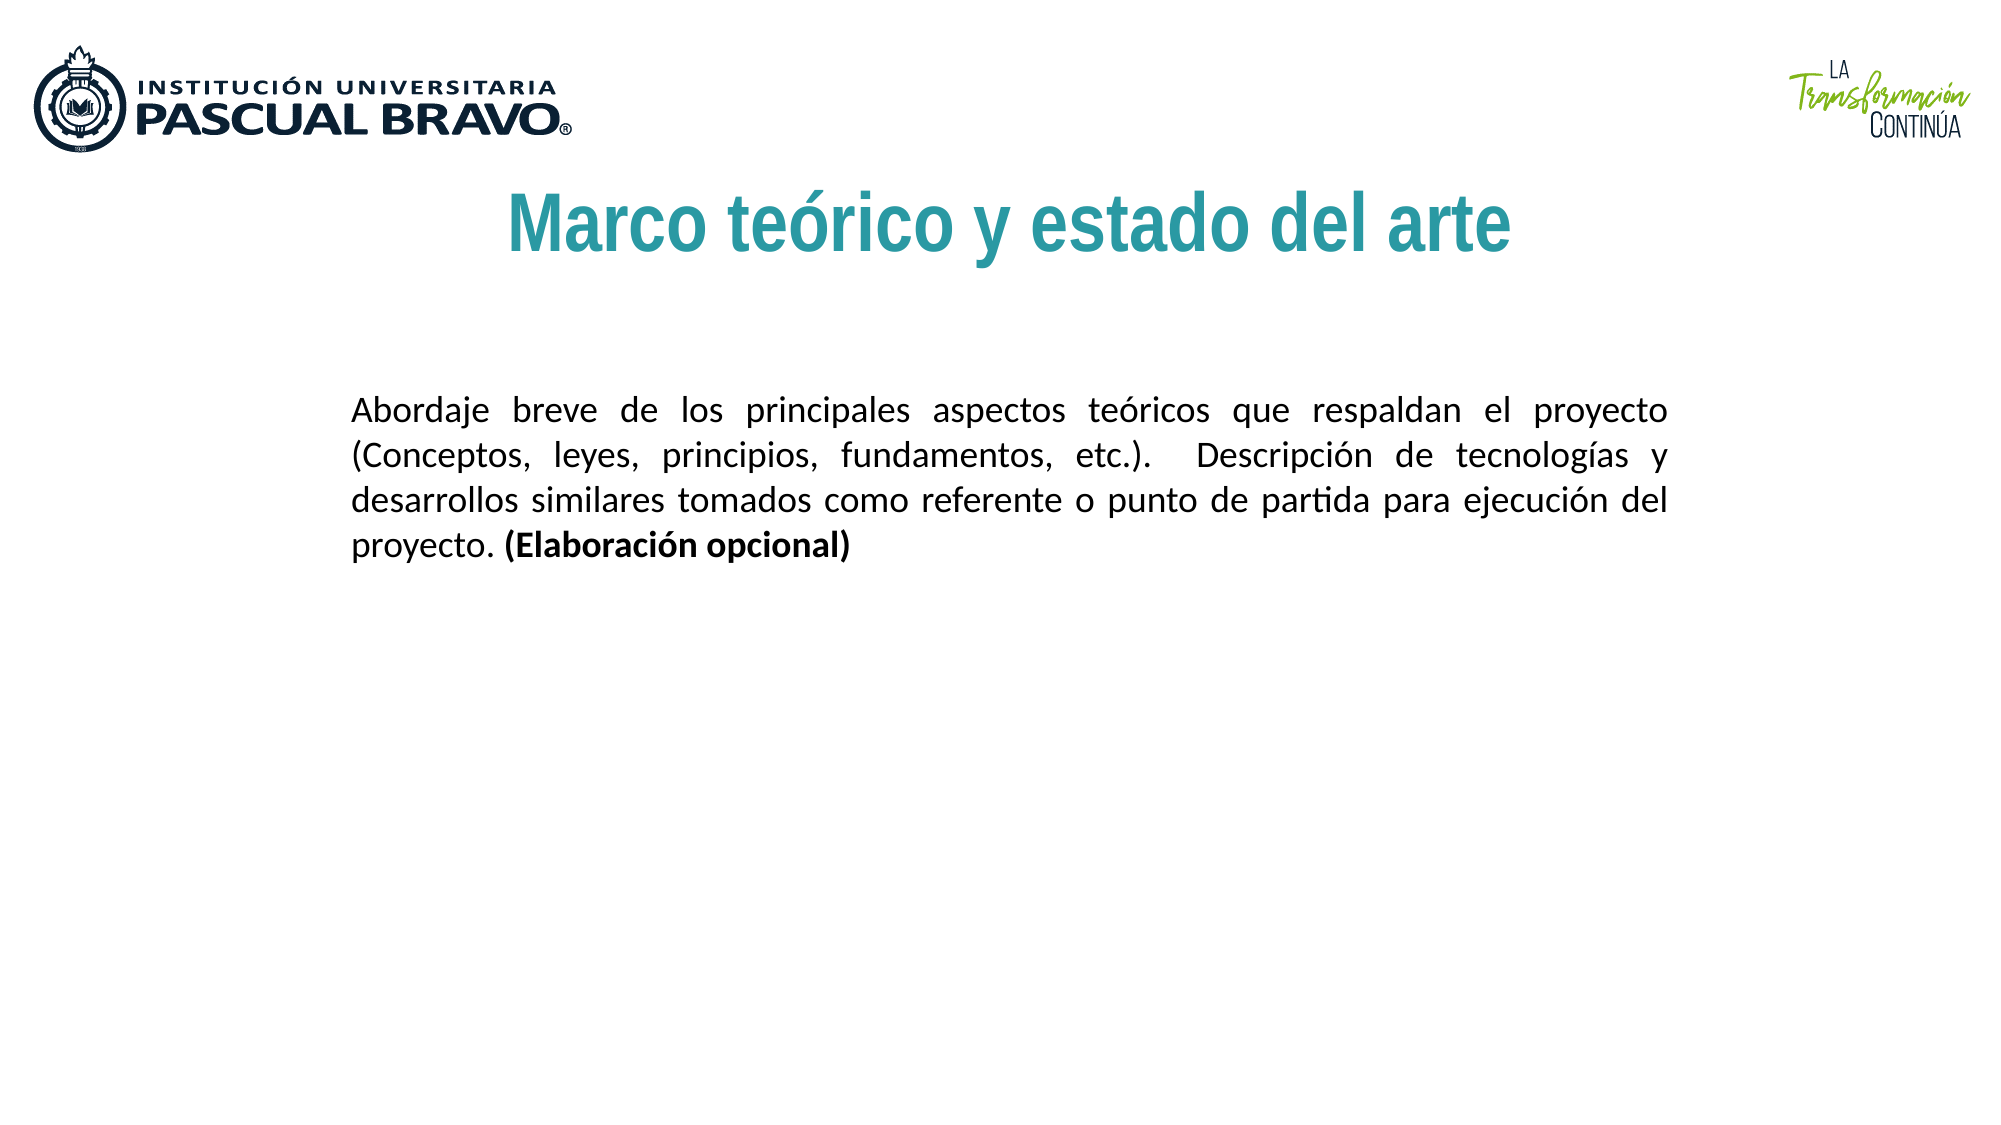

Marco teórico y estado del arte
Abordaje breve de los principales aspectos teóricos que respaldan el proyecto (Conceptos, leyes, principios, fundamentos, etc.).  Descripción de tecnologías y desarrollos similares tomados como referente o punto de partida para ejecución del proyecto. (Elaboración opcional)